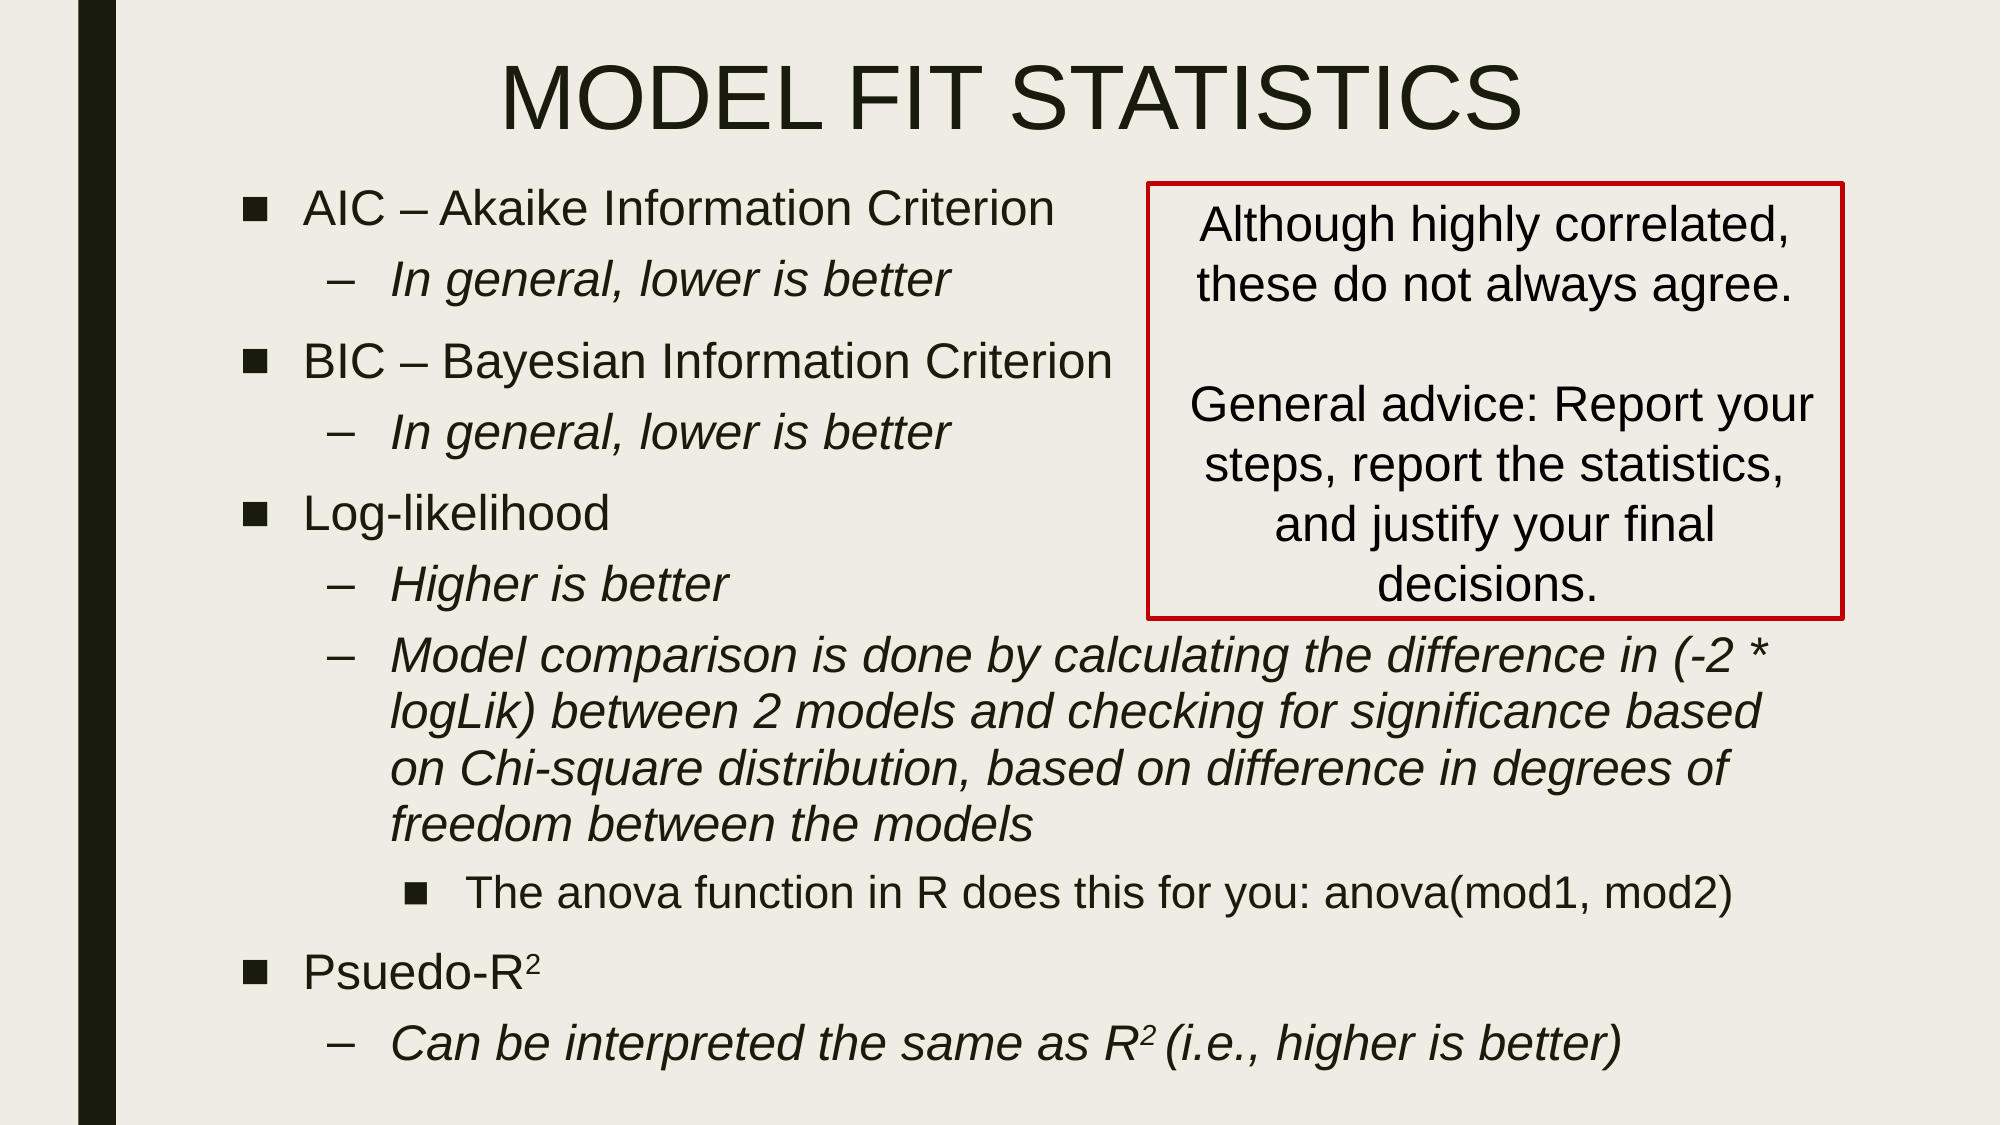

# MODEL FIT STATISTICS
AIC – Akaike Information Criterion
In general, lower is better
BIC – Bayesian Information Criterion
In general, lower is better
Log-likelihood
Higher is better
Model comparison is done by calculating the difference in (-2 * logLik) between 2 models and checking for significance based on Chi-square distribution, based on difference in degrees of freedom between the models
The anova function in R does this for you: anova(mod1, mod2)
Psuedo-R2
Can be interpreted the same as R2 (i.e., higher is better)
Although highly correlated, these do not always agree.

 General advice: Report your steps, report the statistics, and justify your final decisions.